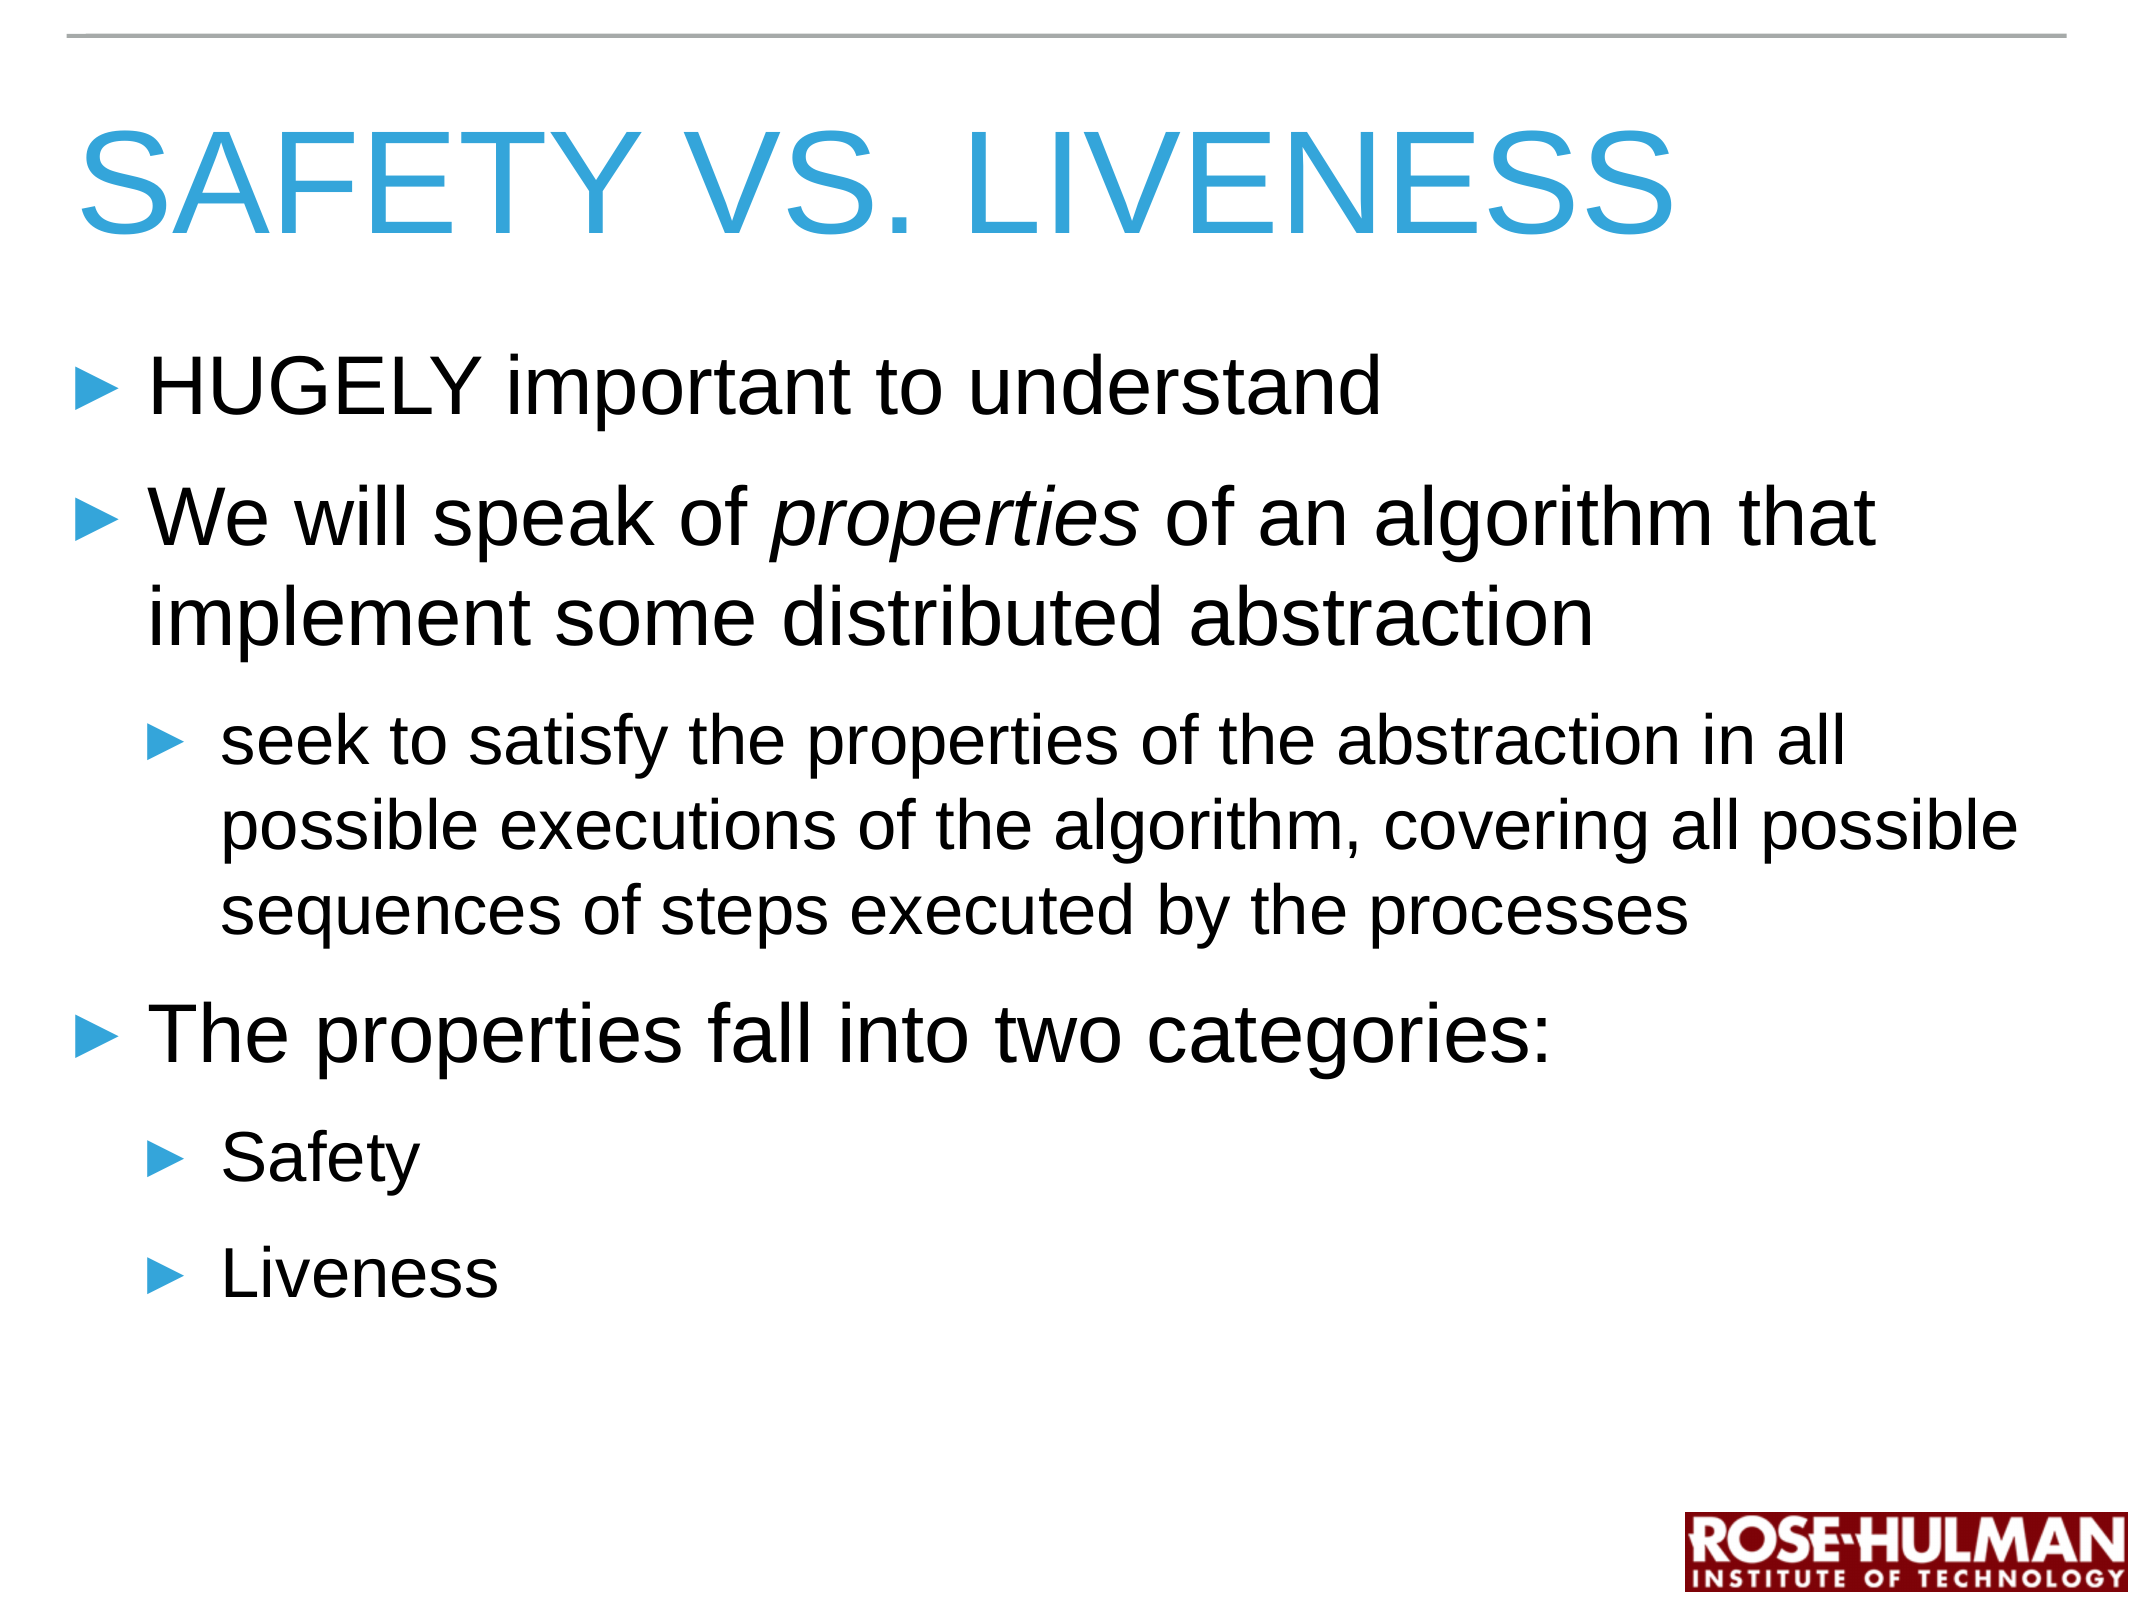

# Safety vs. liveness
HUGELY important to understand
We will speak of properties of an algorithm that implement some distributed abstraction
seek to satisfy the properties of the abstraction in all possible executions of the algorithm, covering all possible sequences of steps executed by the processes
The properties fall into two categories:
Safety
Liveness
14